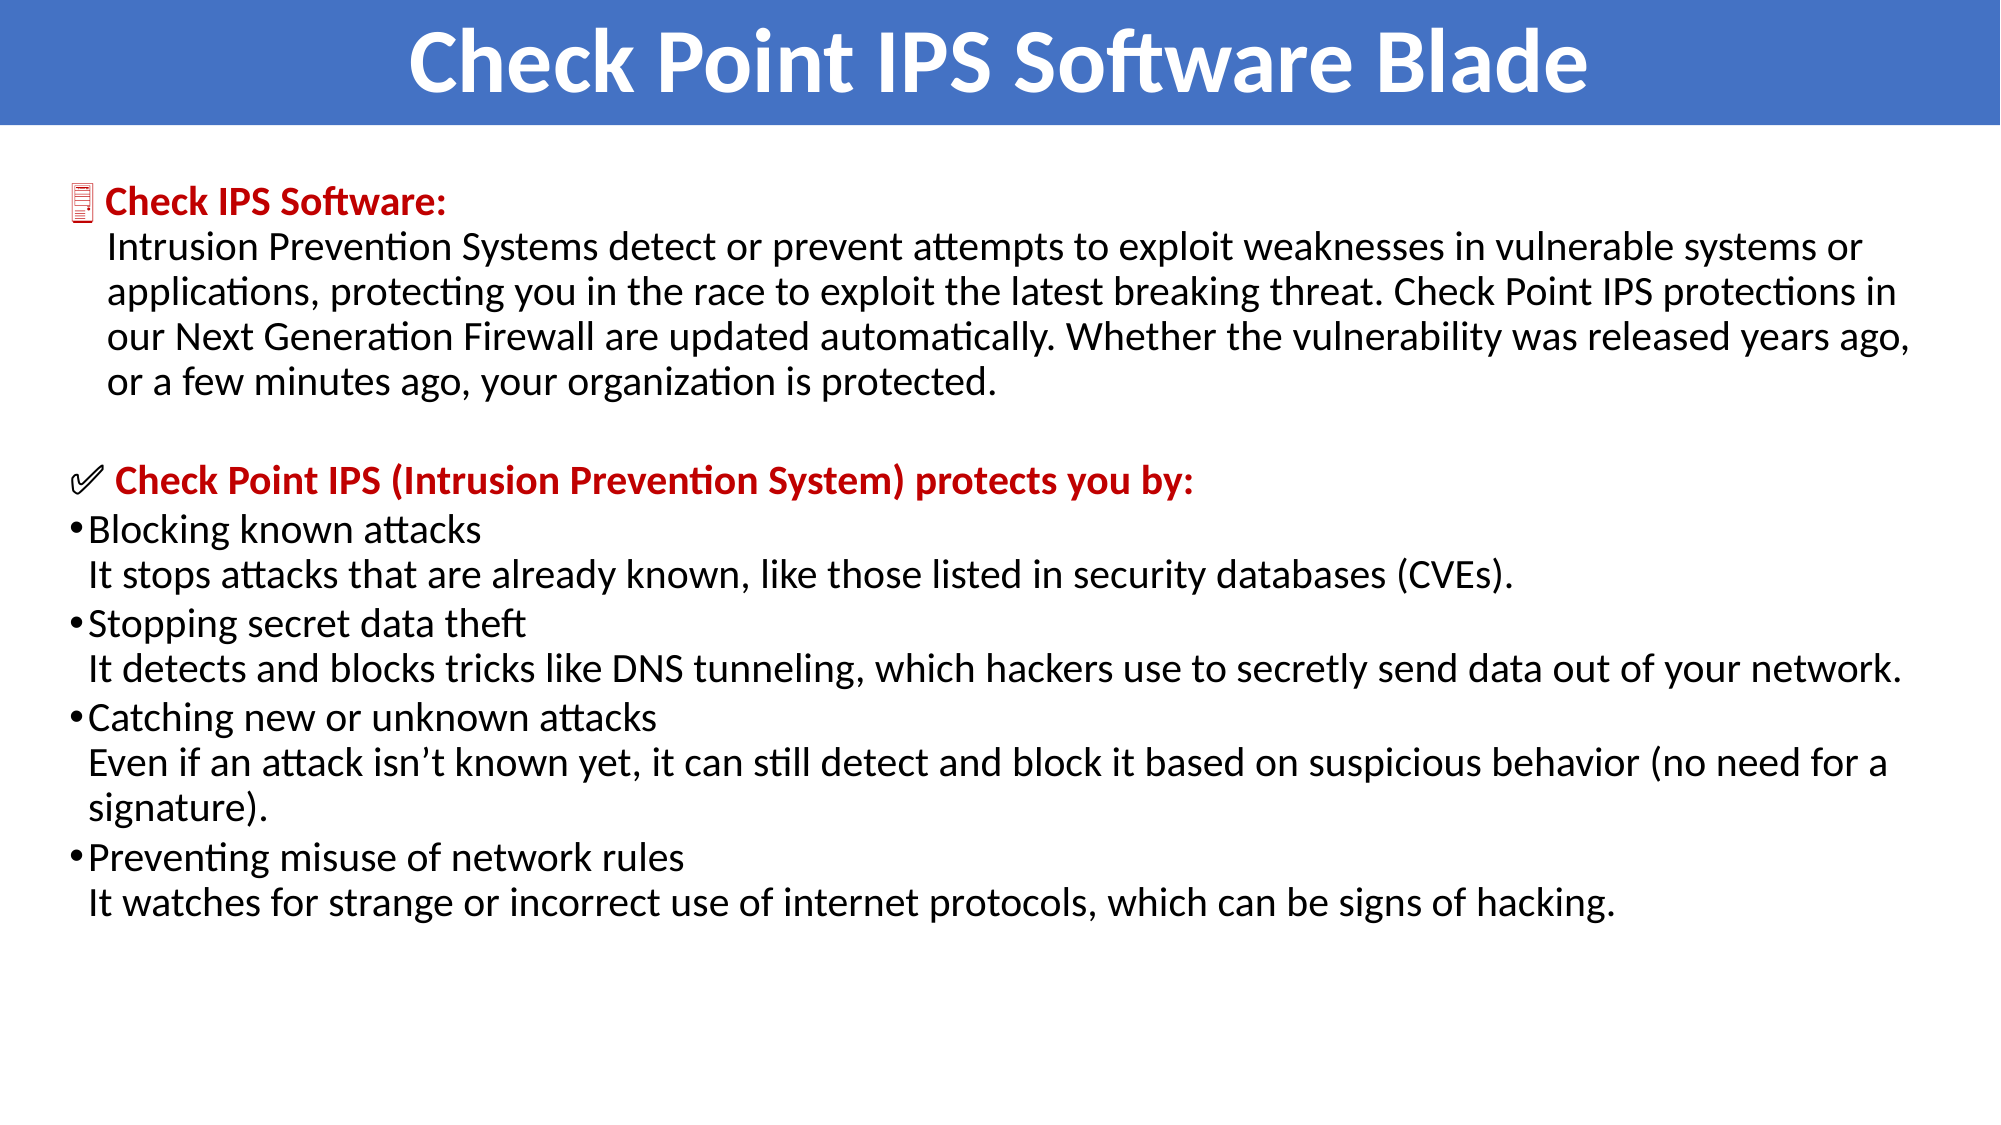

# Check Point IPS Software Blade
🖥️ Check IPS Software:
Intrusion Prevention Systems detect or prevent attempts to exploit weaknesses in vulnerable systems or applications, protecting you in the race to exploit the latest breaking threat. Check Point IPS protections in our Next Generation Firewall are updated automatically. Whether the vulnerability was released years ago, or a few minutes ago, your organization is protected.
✅ Check Point IPS (Intrusion Prevention System) protects you by:
Blocking known attacks
It stops attacks that are already known, like those listed in security databases (CVEs).
Stopping secret data theft
It detects and blocks tricks like DNS tunneling, which hackers use to secretly send data out of your network.
Catching new or unknown attacks
Even if an attack isn’t known yet, it can still detect and block it based on suspicious behavior (no need for a signature).
Preventing misuse of network rules
It watches for strange or incorrect use of internet protocols, which can be signs of hacking.